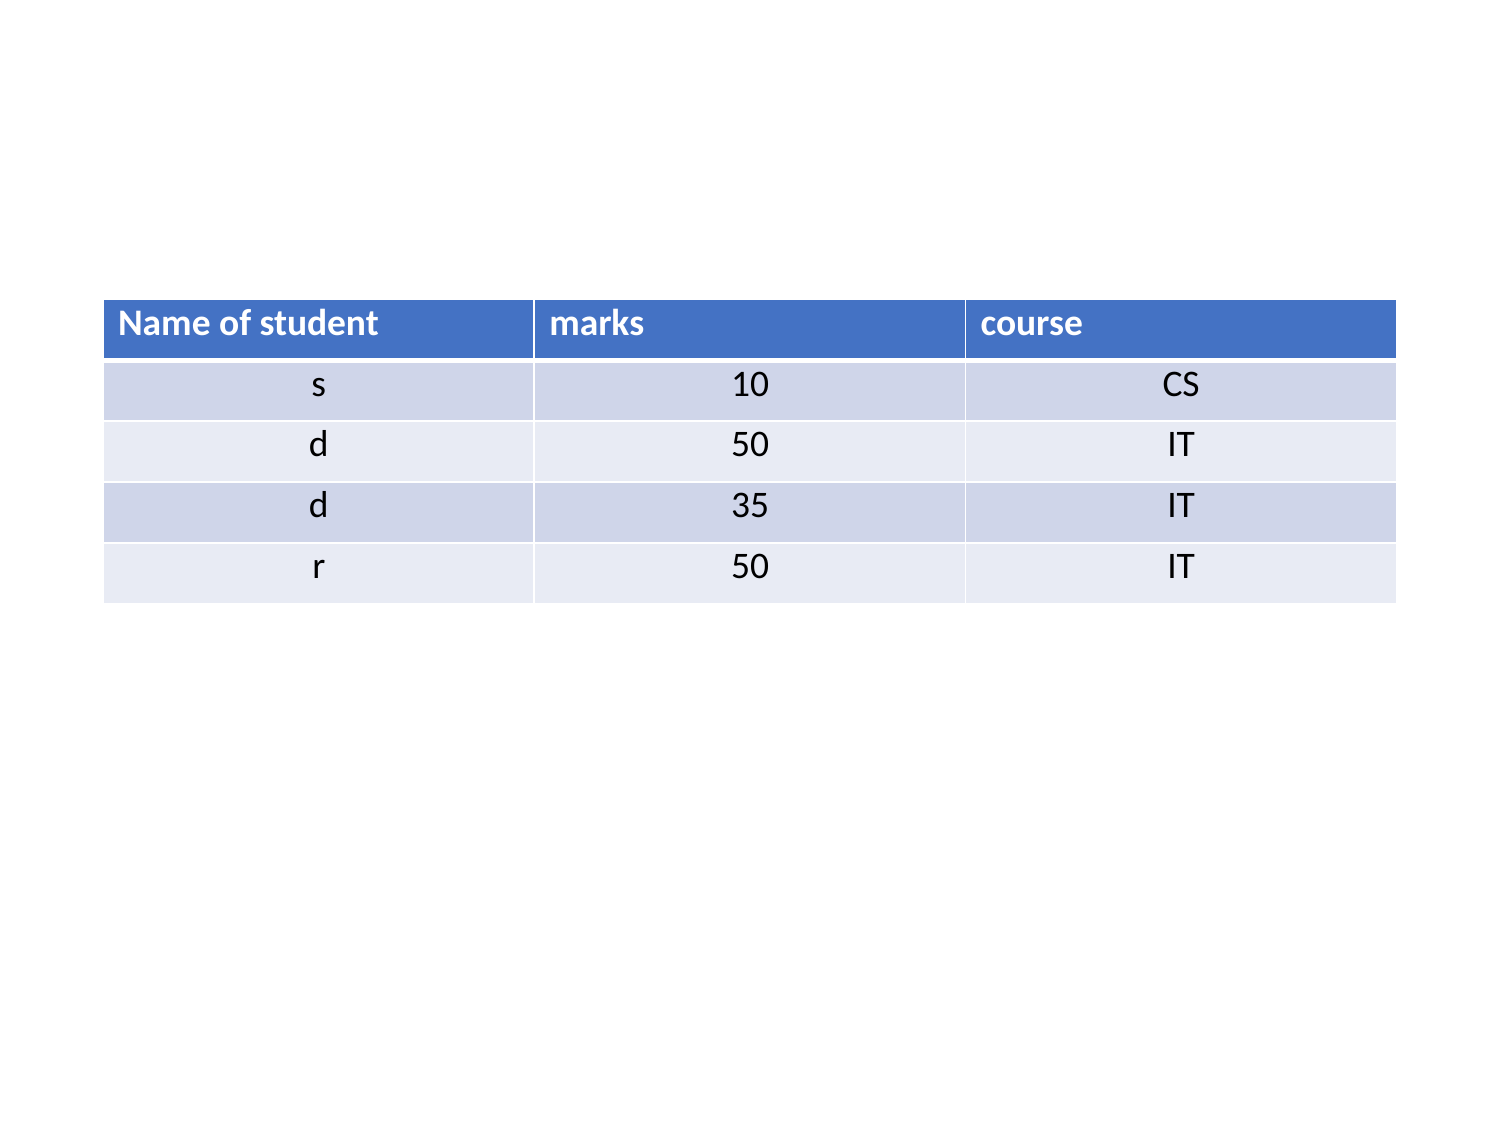

| Name of student | marks | course |
| --- | --- | --- |
| s | 10 | CS |
| d | 50 | IT |
| d | 35 | IT |
| r | 50 | IT |